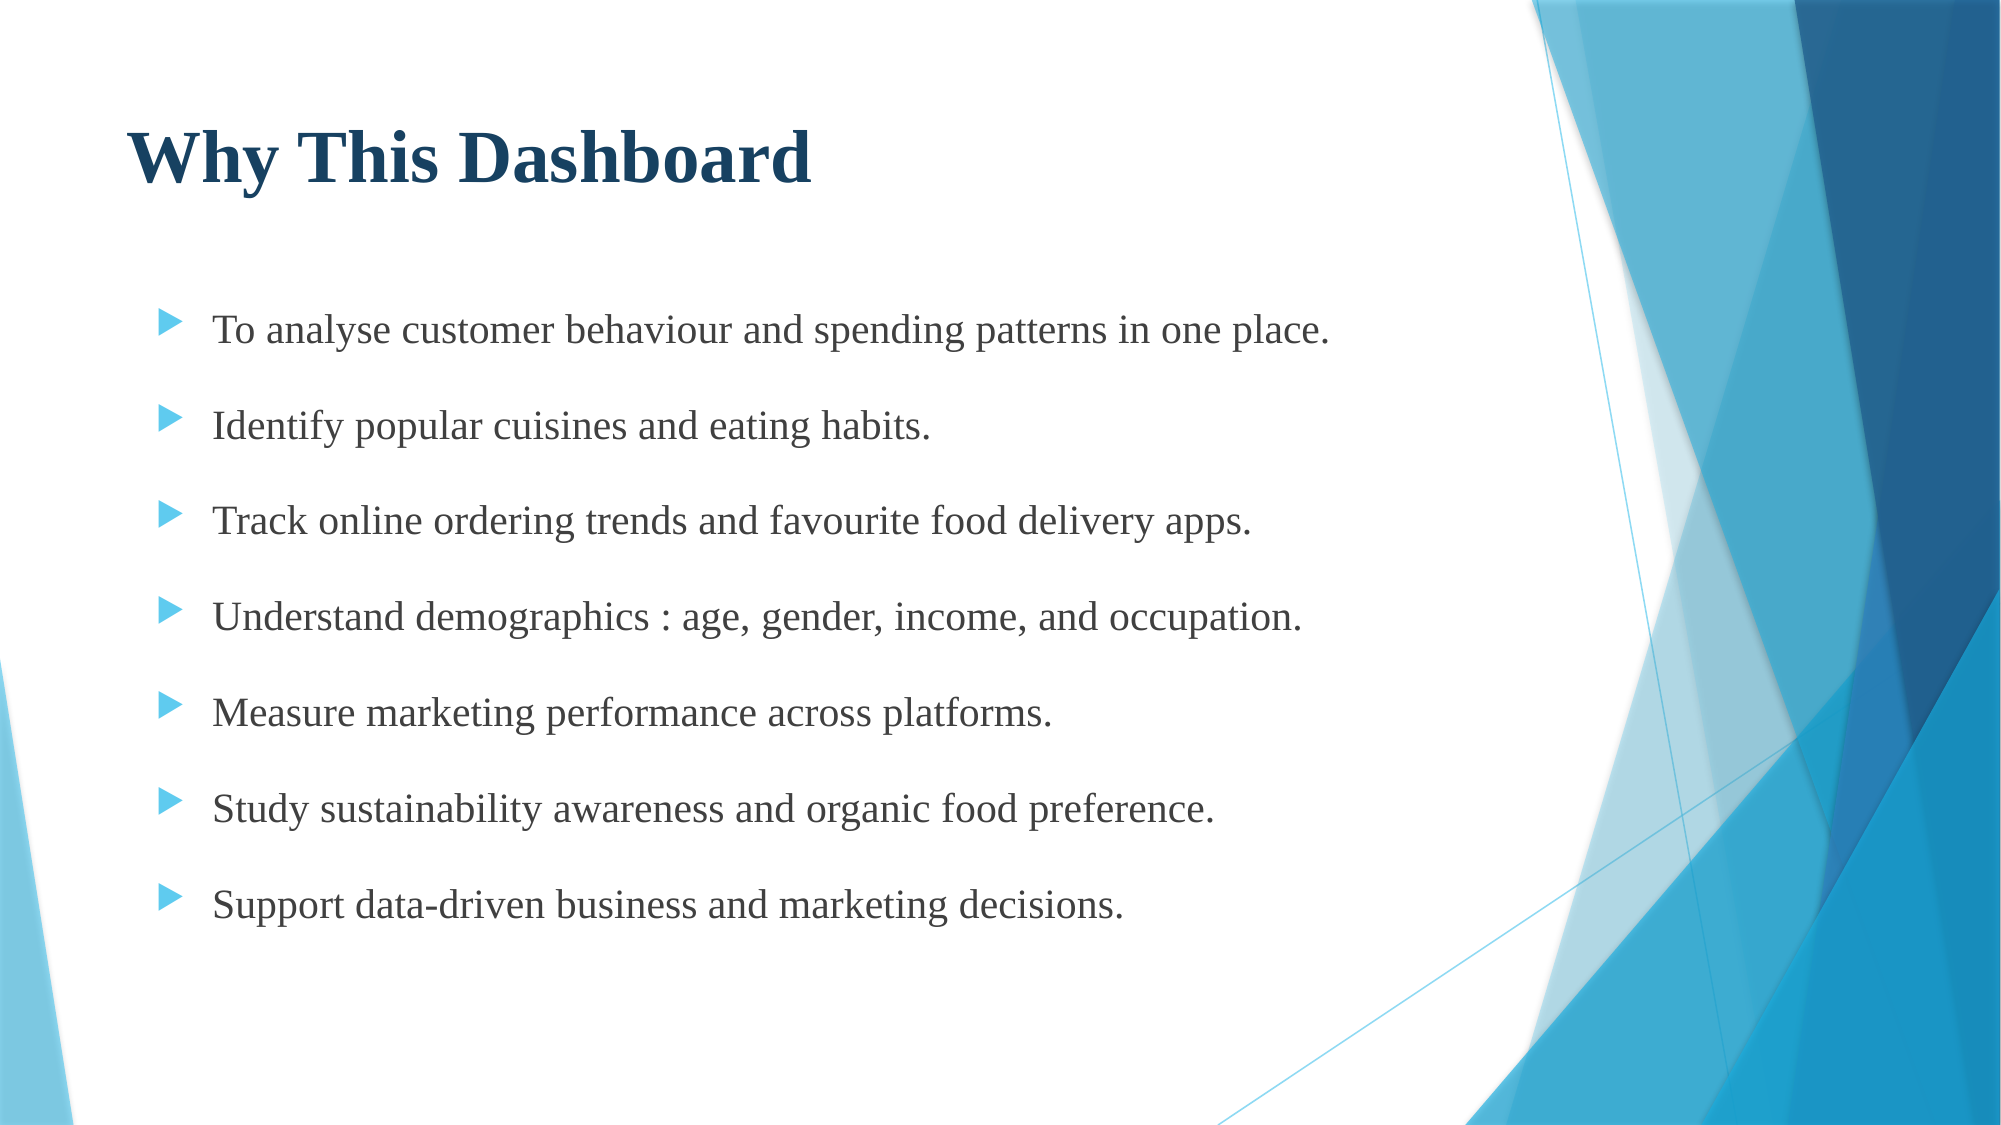

# Why This Dashboard
To analyse customer behaviour and spending patterns in one place.
Identify popular cuisines and eating habits.
Track online ordering trends and favourite food delivery apps.
Understand demographics : age, gender, income, and occupation.
Measure marketing performance across platforms.
Study sustainability awareness and organic food preference.
Support data-driven business and marketing decisions.